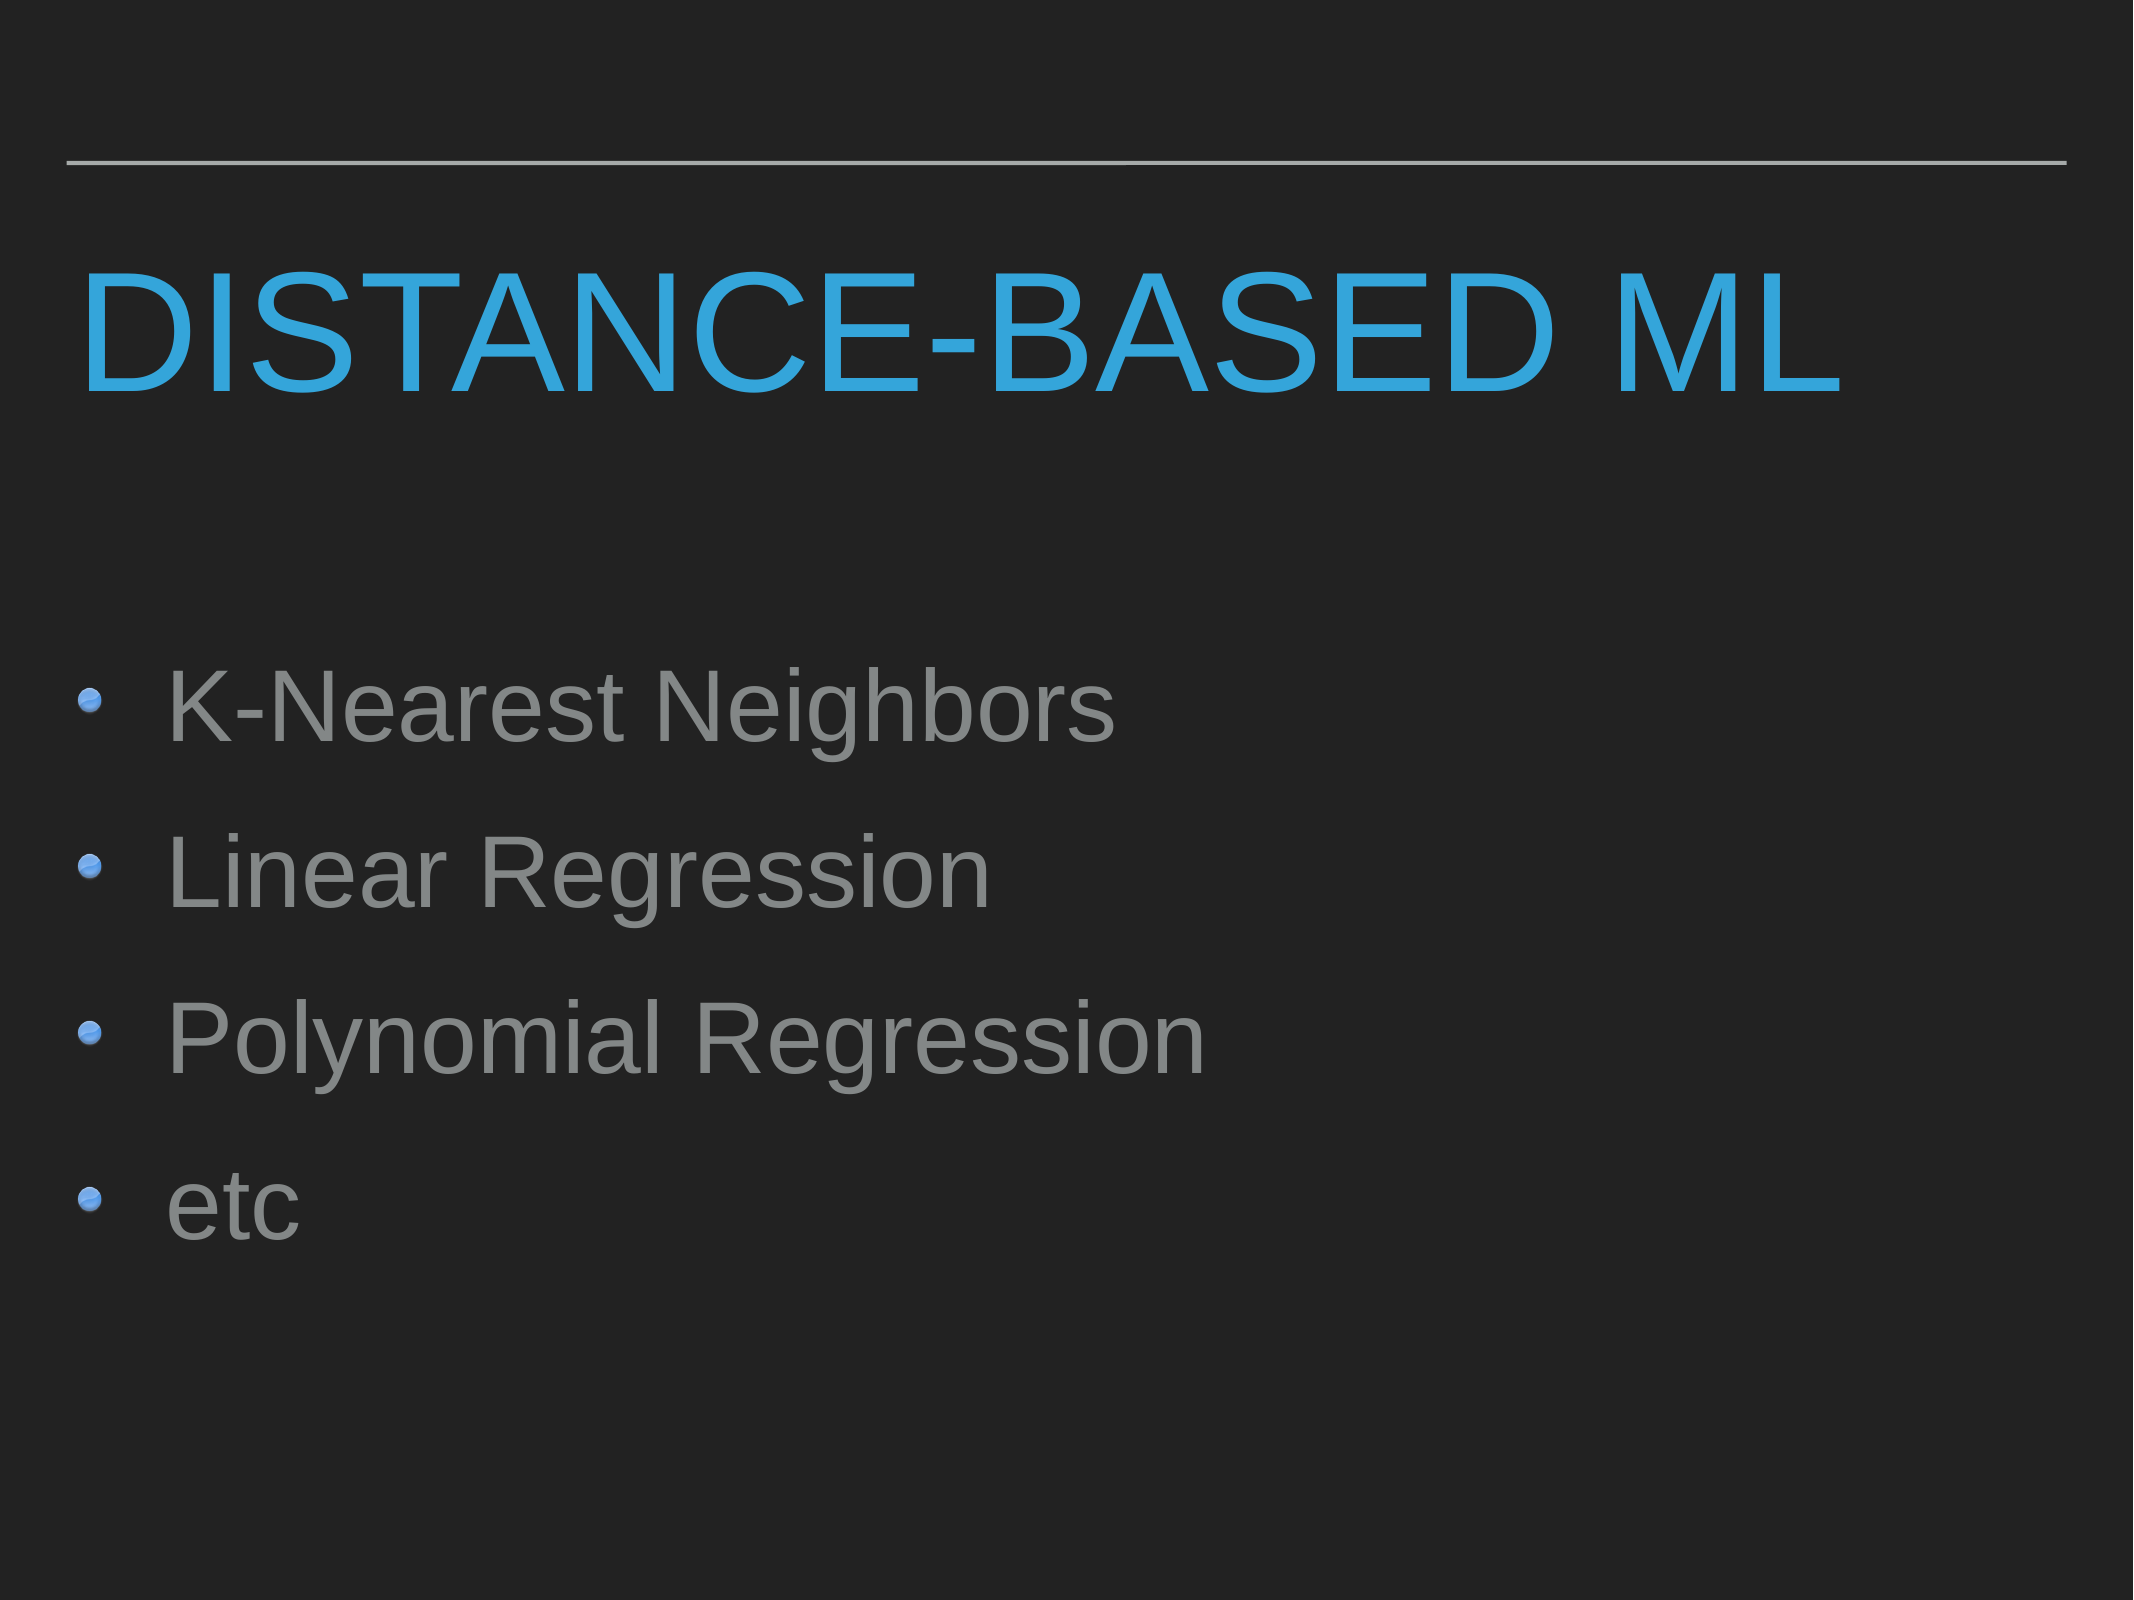

# Distance-Based ML
K-Nearest Neighbors
Linear Regression
Polynomial Regression
etc